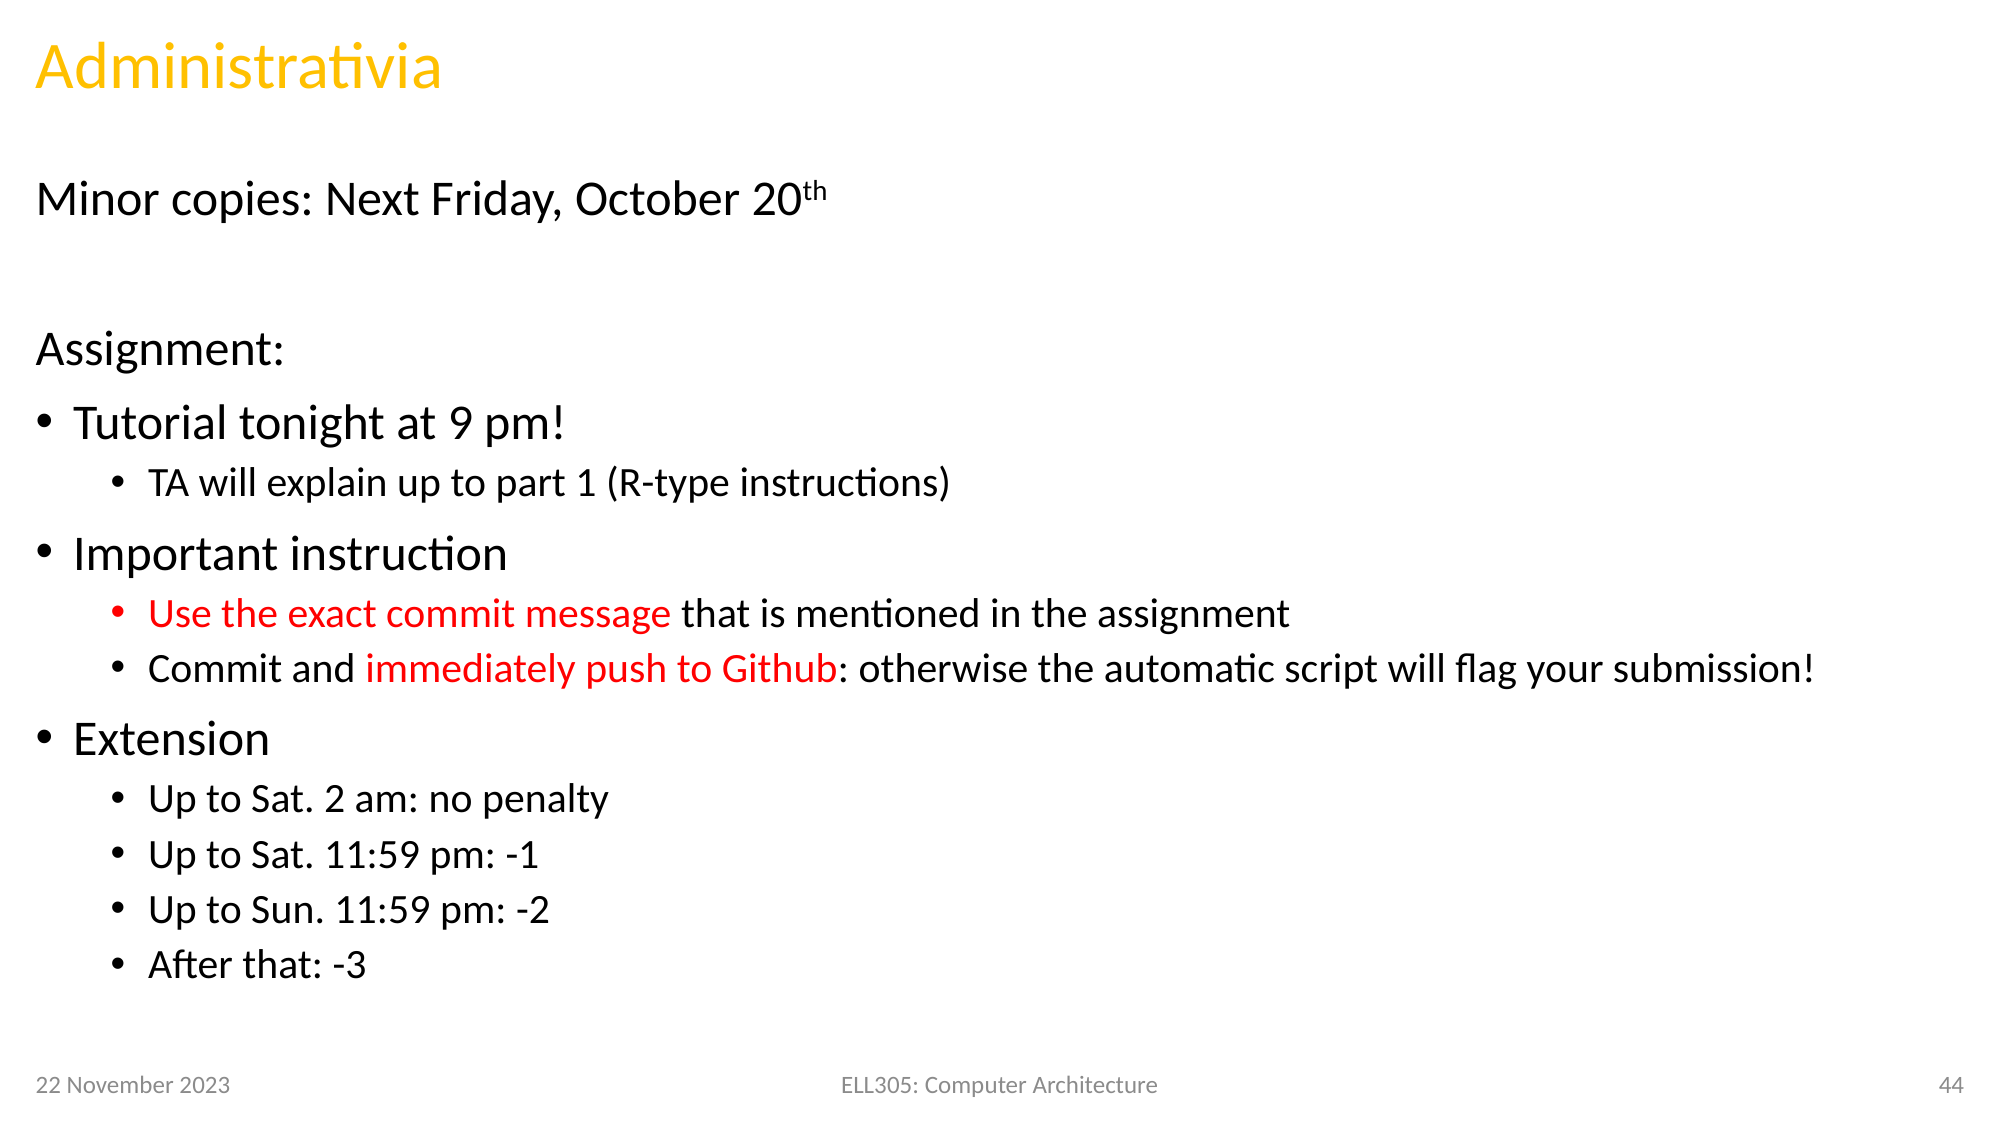

# Administrativia
Minor copies: Next Friday, October 20th

Assignment:
Tutorial tonight at 9 pm!
TA will explain up to part 1 (R-type instructions)
Important instruction
Use the exact commit message that is mentioned in the assignment
Commit and immediately push to Github: otherwise the automatic script will flag your submission!
Extension
Up to Sat. 2 am: no penalty
Up to Sat. 11:59 pm: -1
Up to Sun. 11:59 pm: -2
After that: -3
22 November 2023
ELL305: Computer Architecture
44